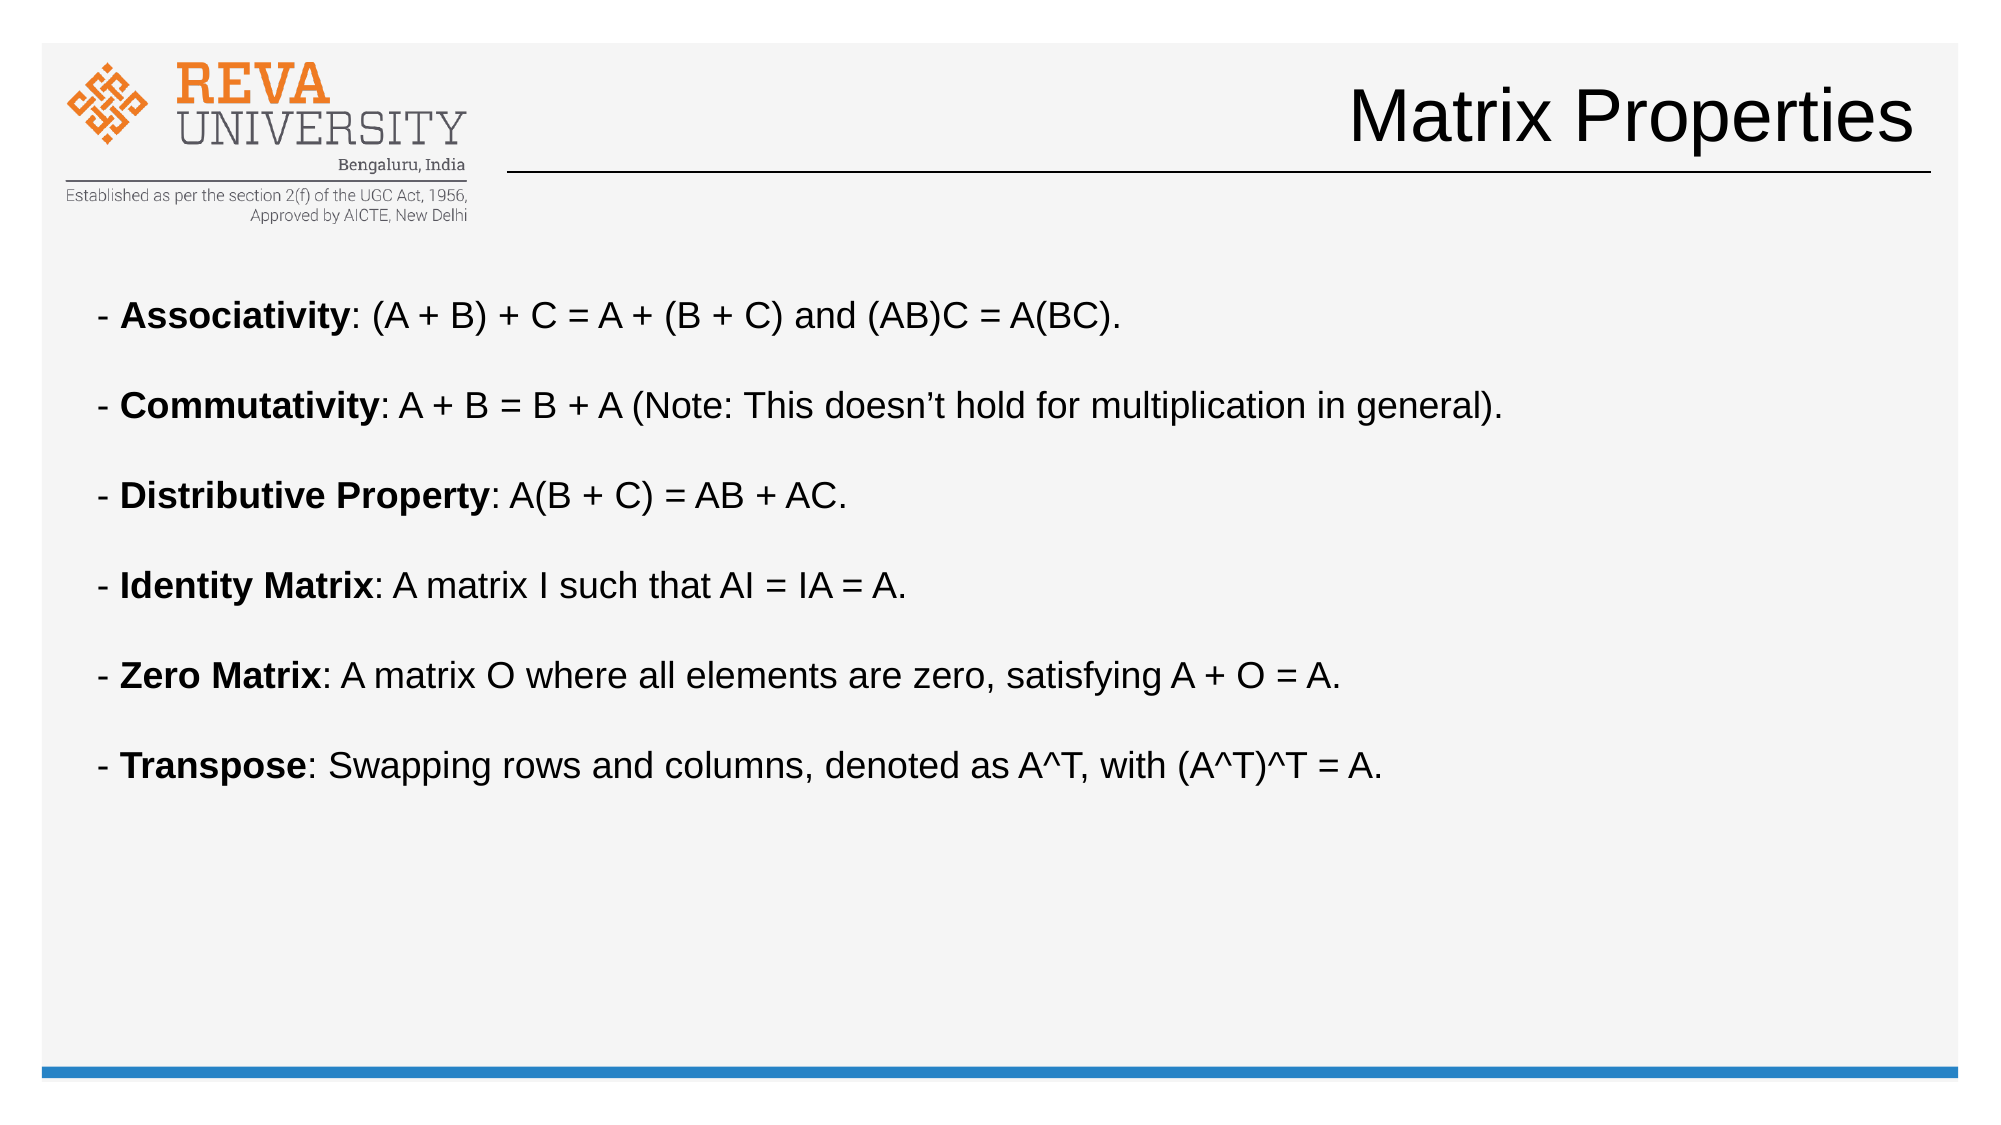

# Matrix Properties
- Associativity: (A + B) + C = A + (B + C) and (AB)C = A(BC).
- Commutativity: A + B = B + A (Note: This doesn’t hold for multiplication in general).
- Distributive Property: A(B + C) = AB + AC.
- Identity Matrix: A matrix I such that AI = IA = A.
- Zero Matrix: A matrix O where all elements are zero, satisfying A + O = A.
- Transpose: Swapping rows and columns, denoted as A^T, with (A^T)^T = A.